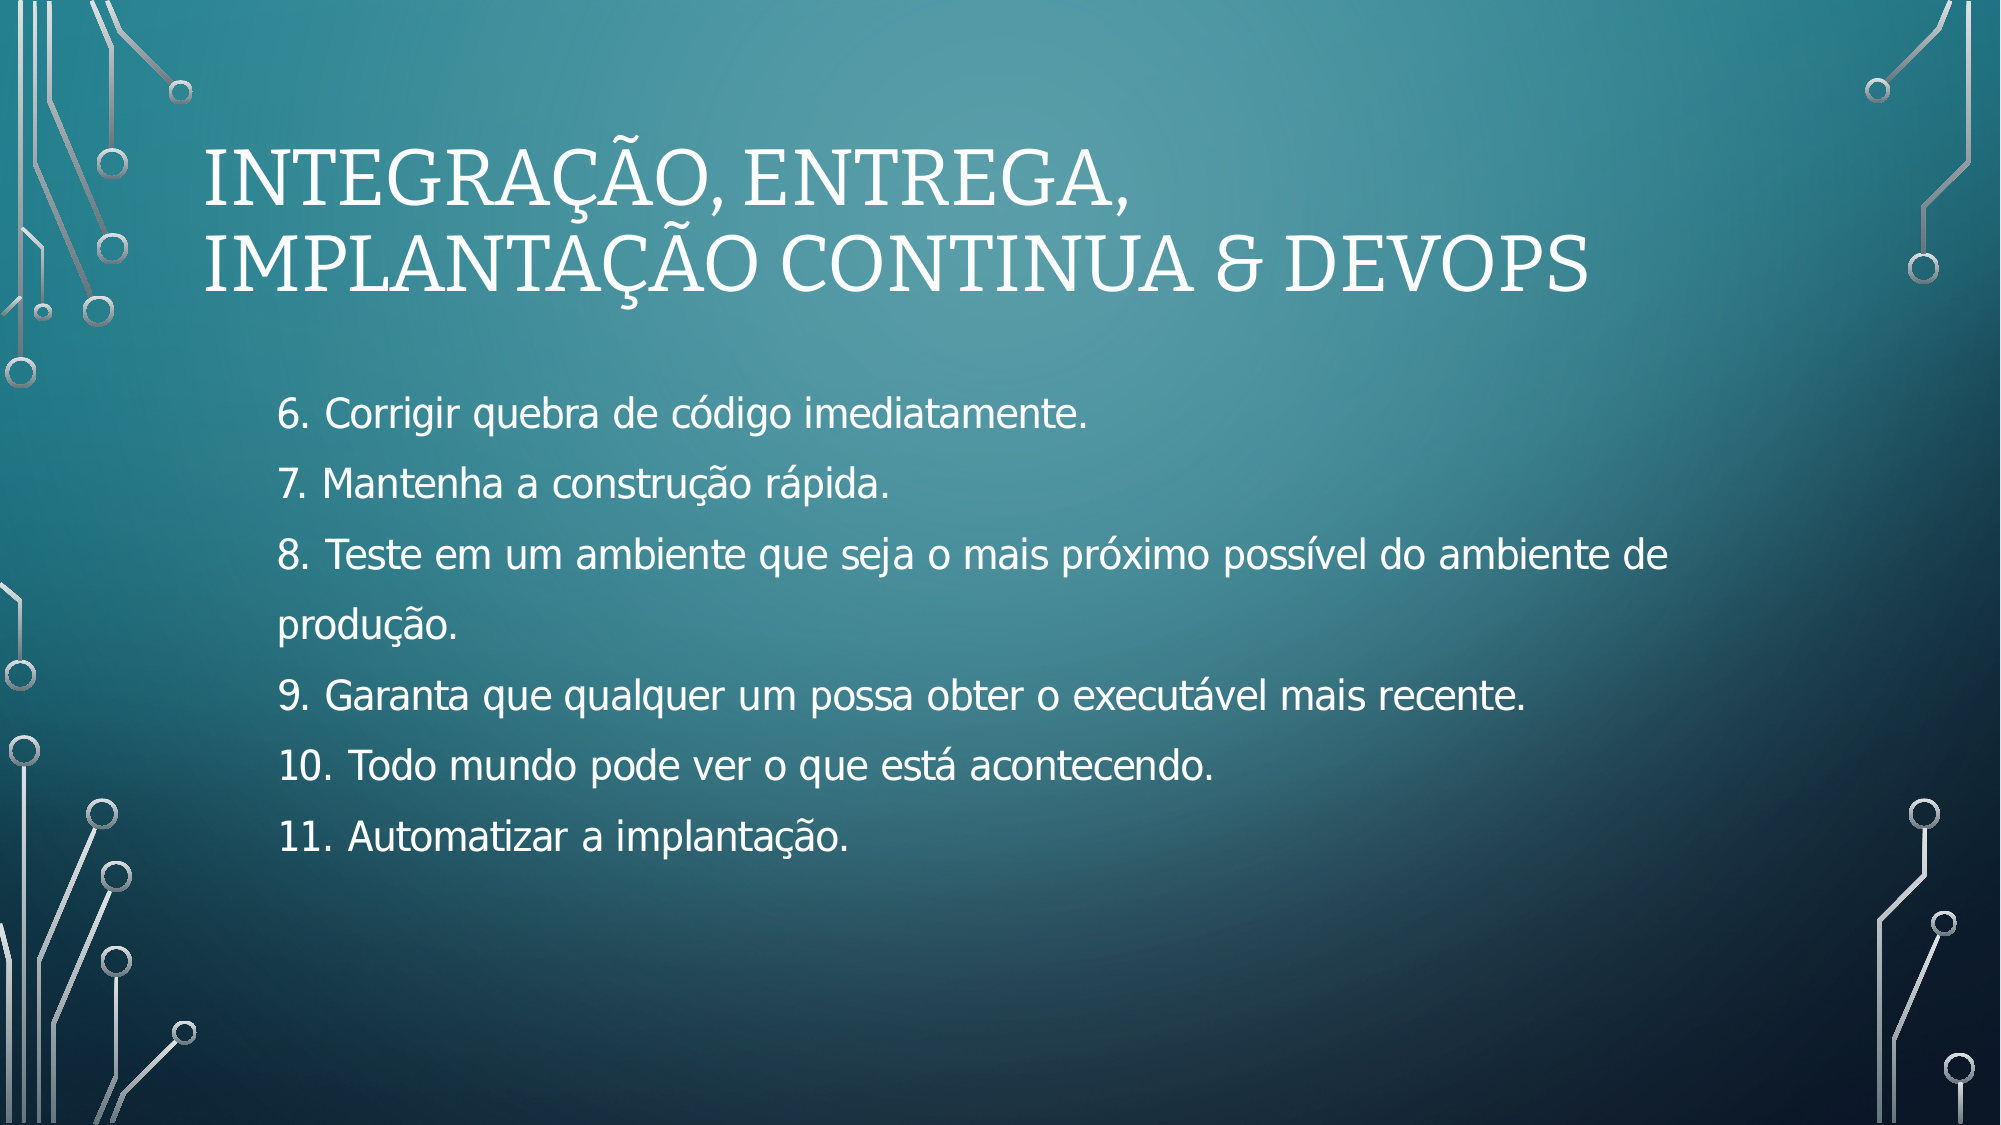

# Integração, entrega, implantação continua & DEVOPS
6. Corrigir quebra de código imediatamente.
7. Mantenha a construção rápida.
8. Teste em um ambiente que seja o mais próximo possível do ambiente de
produção.
9. Garanta que qualquer um possa obter o executável mais recente.
10. Todo mundo pode ver o que está acontecendo.
11. Automatizar a implantação.